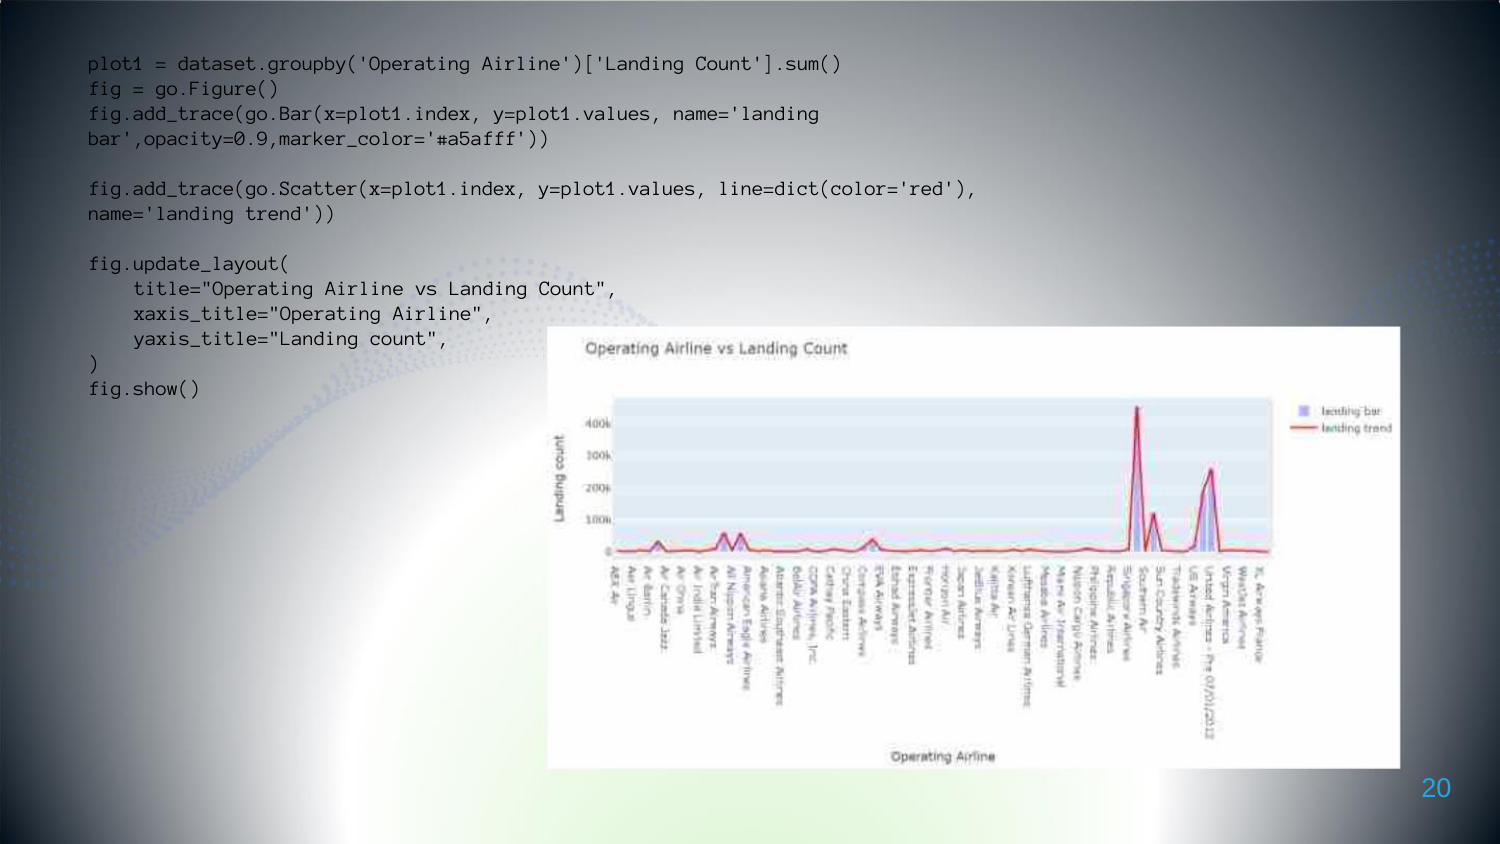

plot1 = dataset.groupby('Operating Airline')['Landing Count'].sum()
fig = go.Figure()
fig.add_trace(go.Bar(x=plot1.index, y=plot1.values, name='landing
bar',opacity=0.9,marker_color='#a5afff'))
fig.add_trace(go.Scatter(x=plot1.index, y=plot1.values, line=dict(color='red'),
name='landing trend'))
fig.update_layout(
title="Operating Airline vs Landing Count",
xaxis_title="Operating Airline",
yaxis_title="Landing count",
)
fig.show()
20